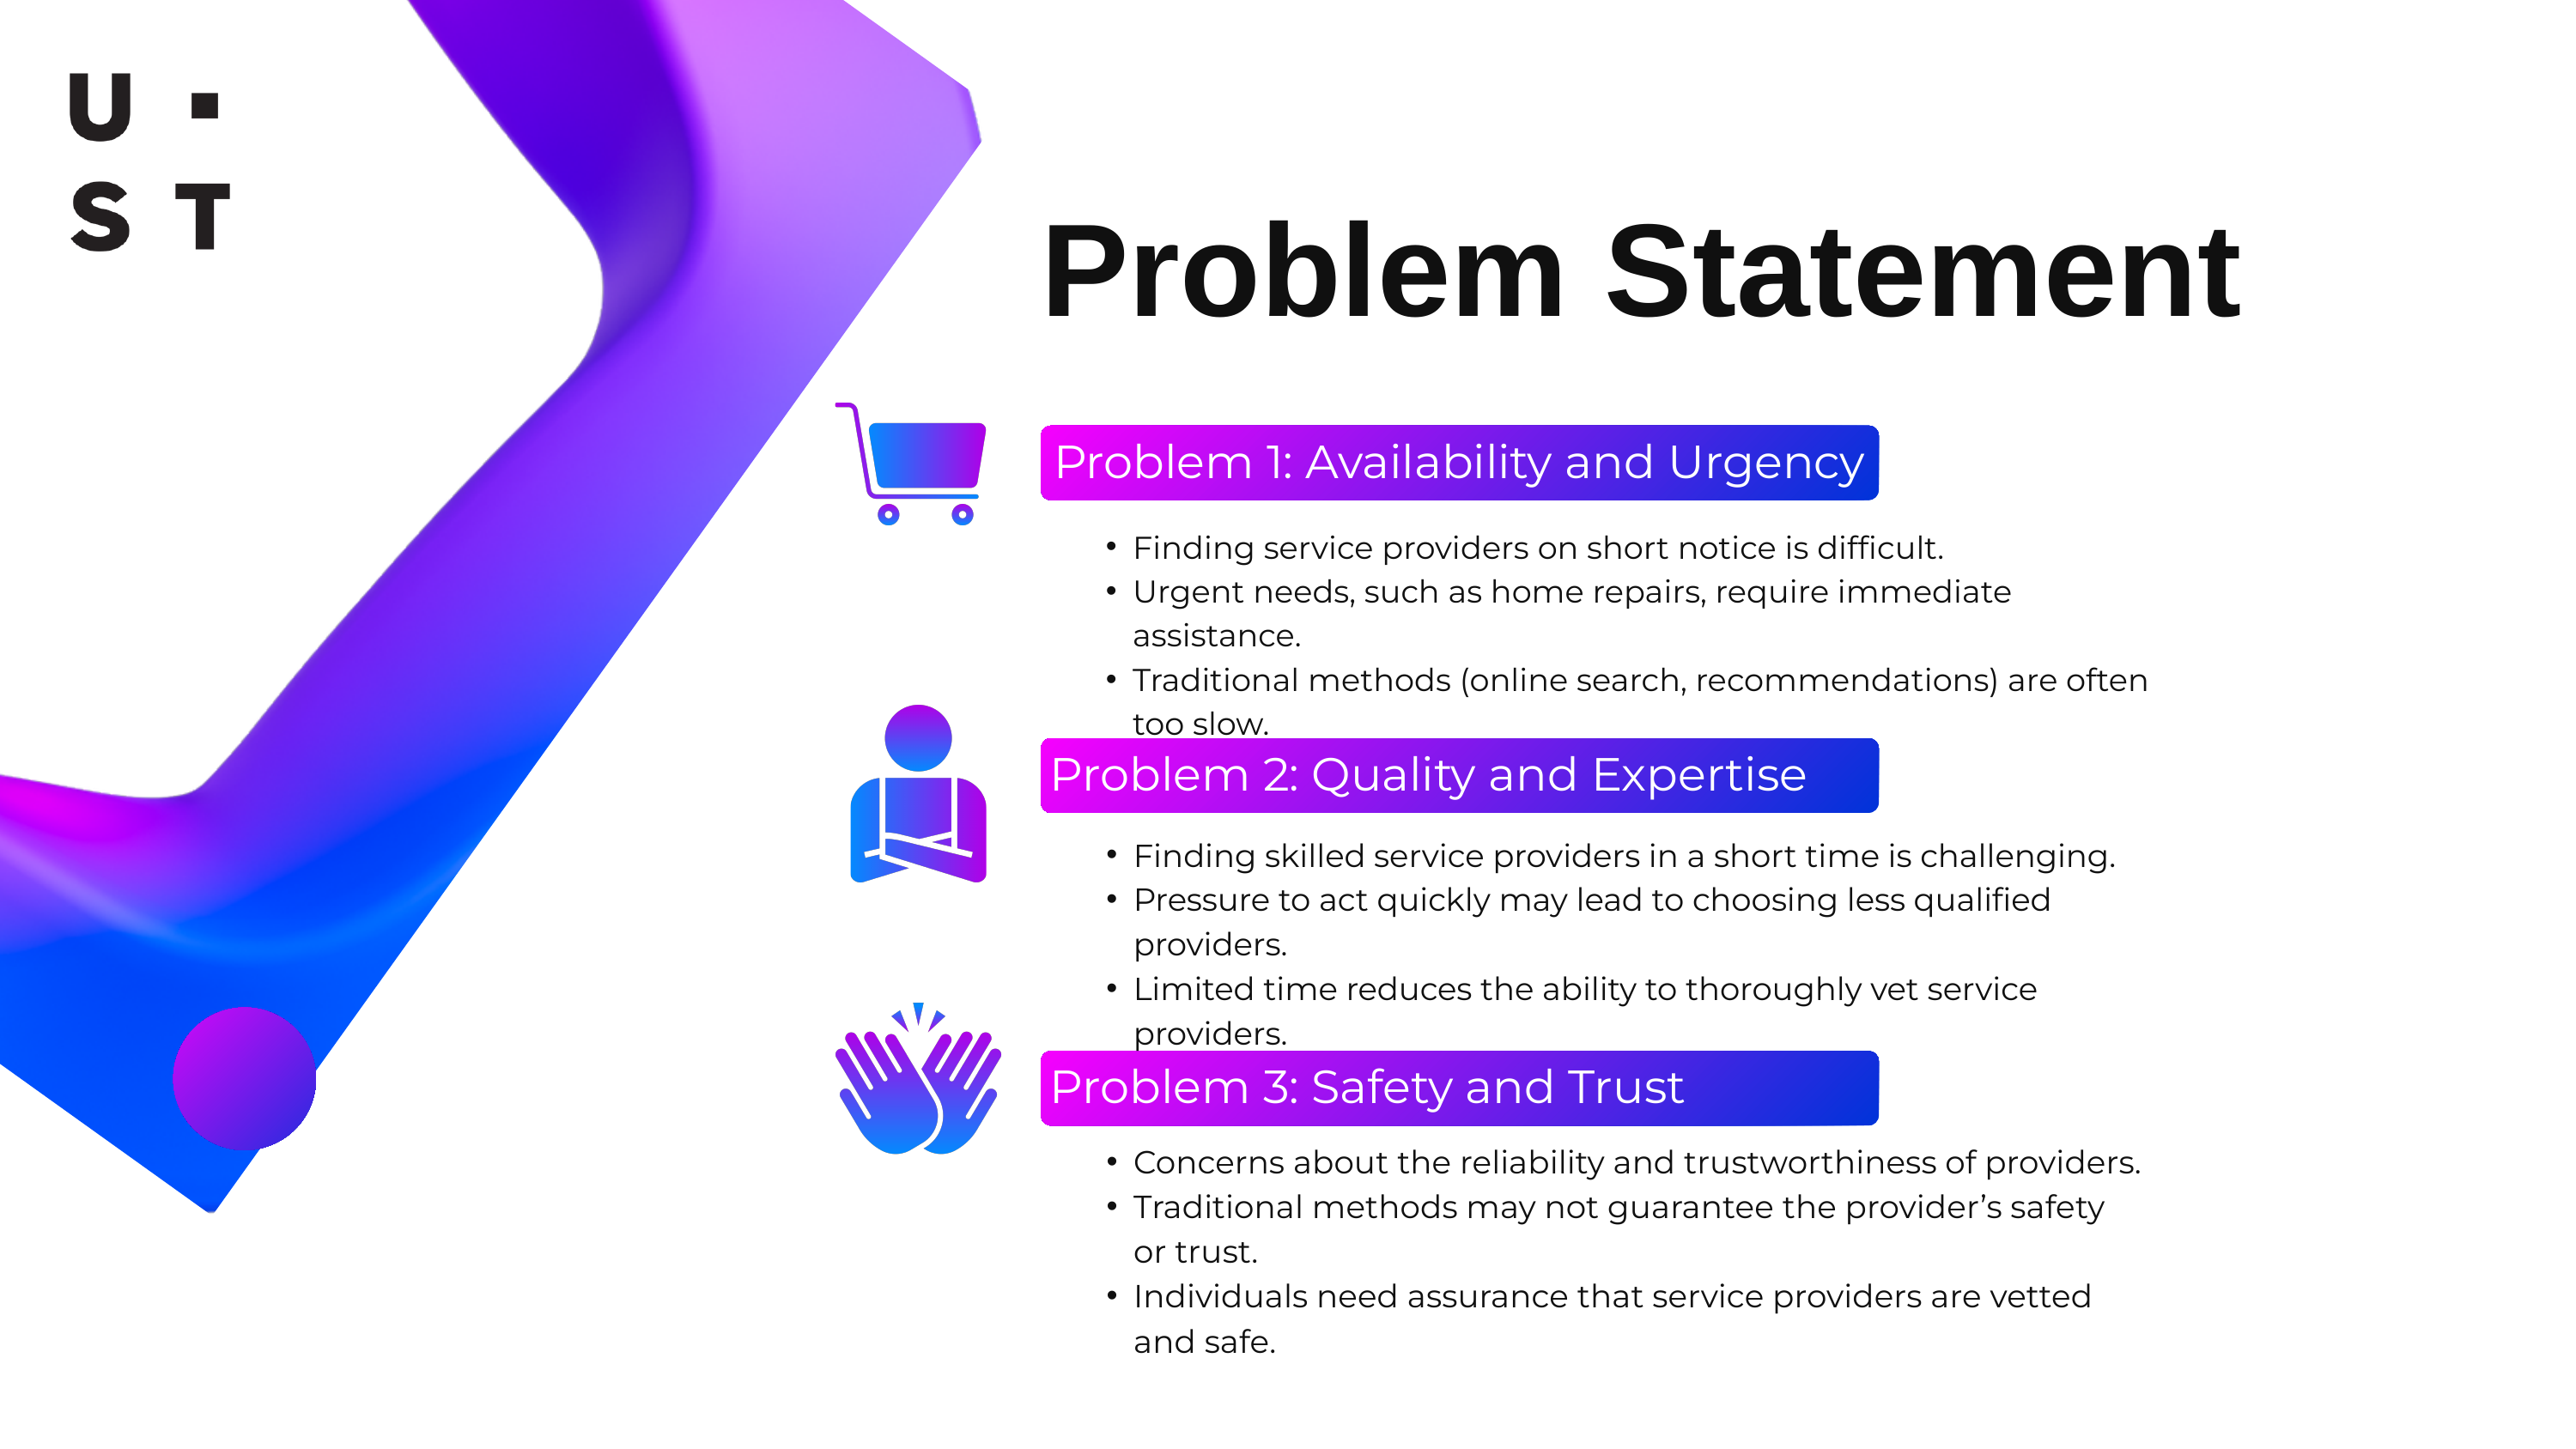

Problem Statement

Problem 1: Availability and Urgency
Finding service providers on short notice is difficult.
Urgent needs, such as home repairs, require immediate assistance.
Traditional methods (online search, recommendations) are often too slow.

Problem 2: Quality and Expertise
Finding skilled service providers in a short time is challenging.
Pressure to act quickly may lead to choosing less qualified providers.
Limited time reduces the ability to thoroughly vet service providers.

Problem 3: Safety and Trust
Concerns about the reliability and trustworthiness of providers.
Traditional methods may not guarantee the provider’s safety or trust.
Individuals need assurance that service providers are vetted and safe.